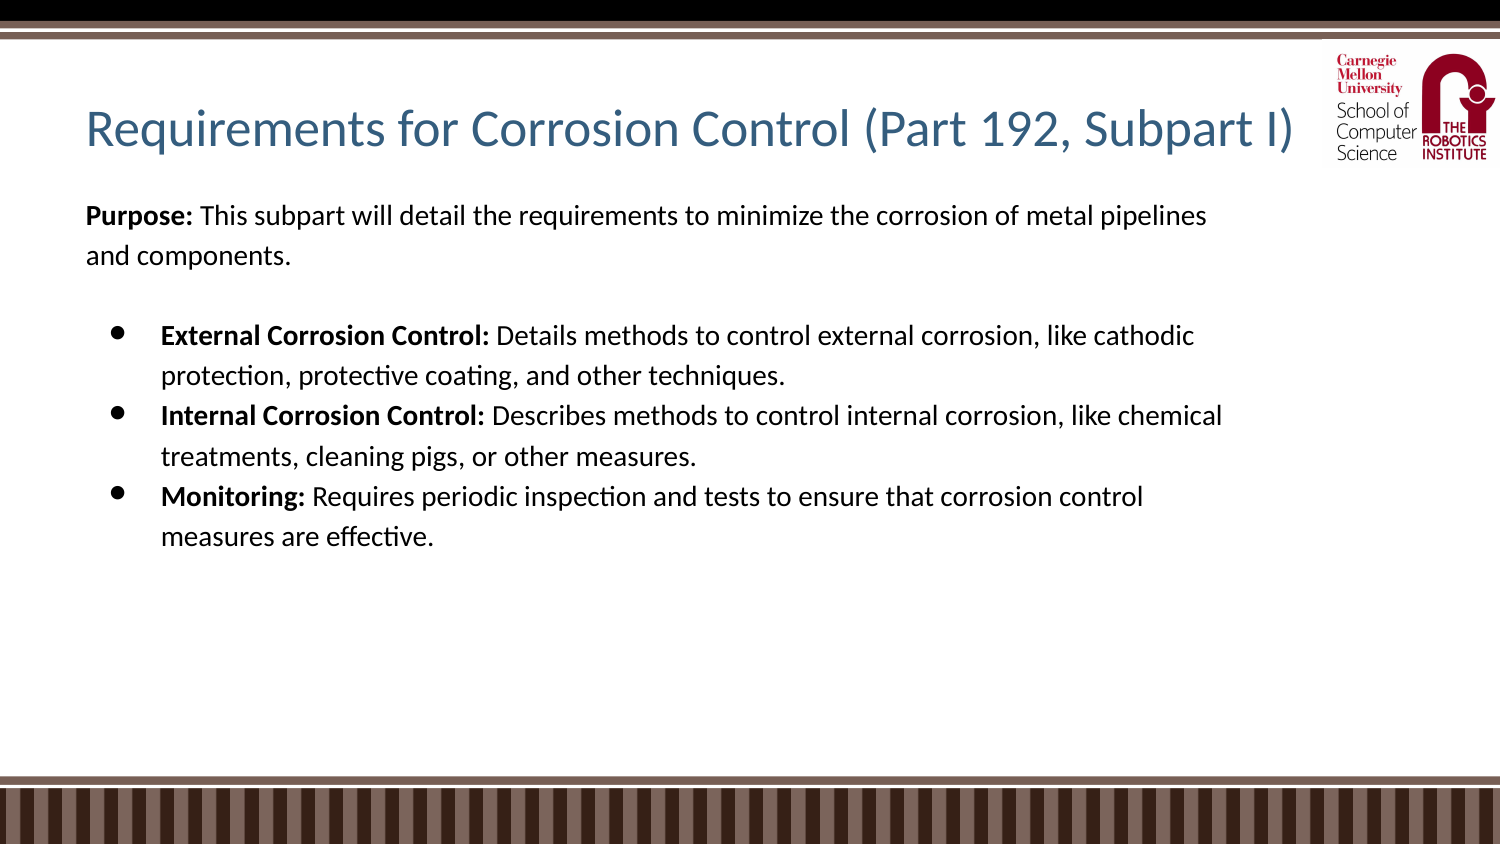

# Requirements for Corrosion Control (Part 192, Subpart I)
Purpose: This subpart will detail the requirements to minimize the corrosion of metal pipelines and components.

External Corrosion Control: Details methods to control external corrosion, like cathodic protection, protective coating, and other techniques.
Internal Corrosion Control: Describes methods to control internal corrosion, like chemical treatments, cleaning pigs, or other measures.
Monitoring: Requires periodic inspection and tests to ensure that corrosion control measures are effective.
10